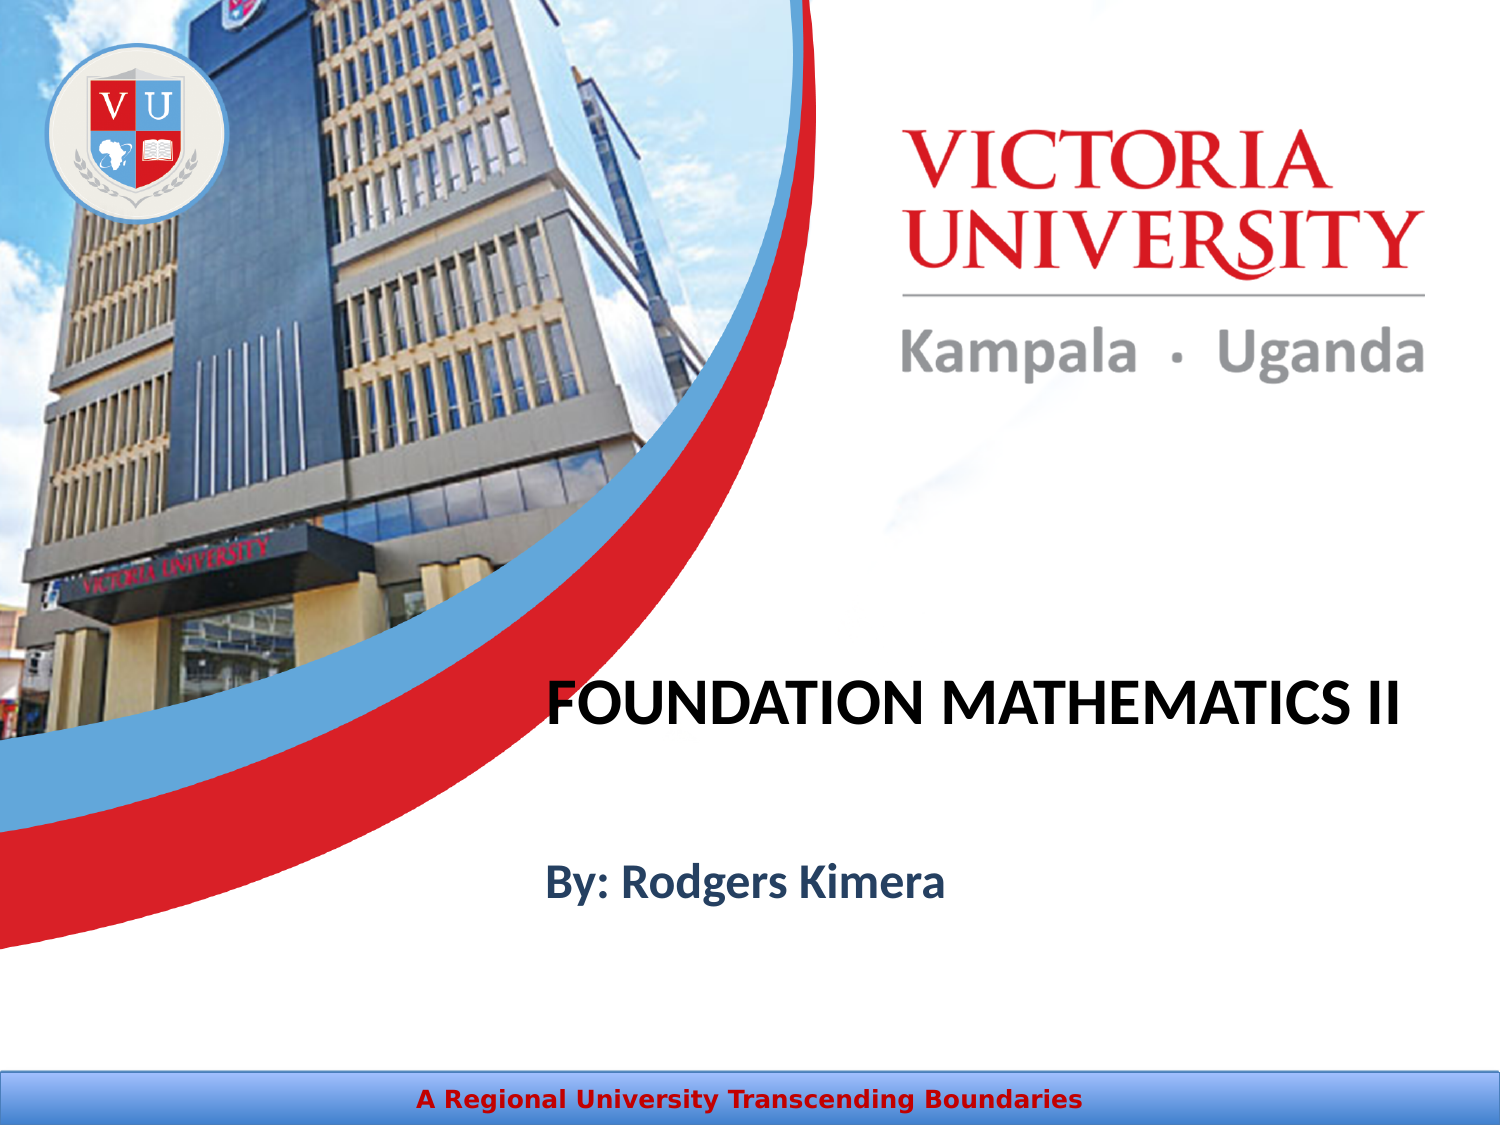

FOUNDATION MATHEMATICS II
By: Rodgers Kimera
A Regional University Transcending Boundaries